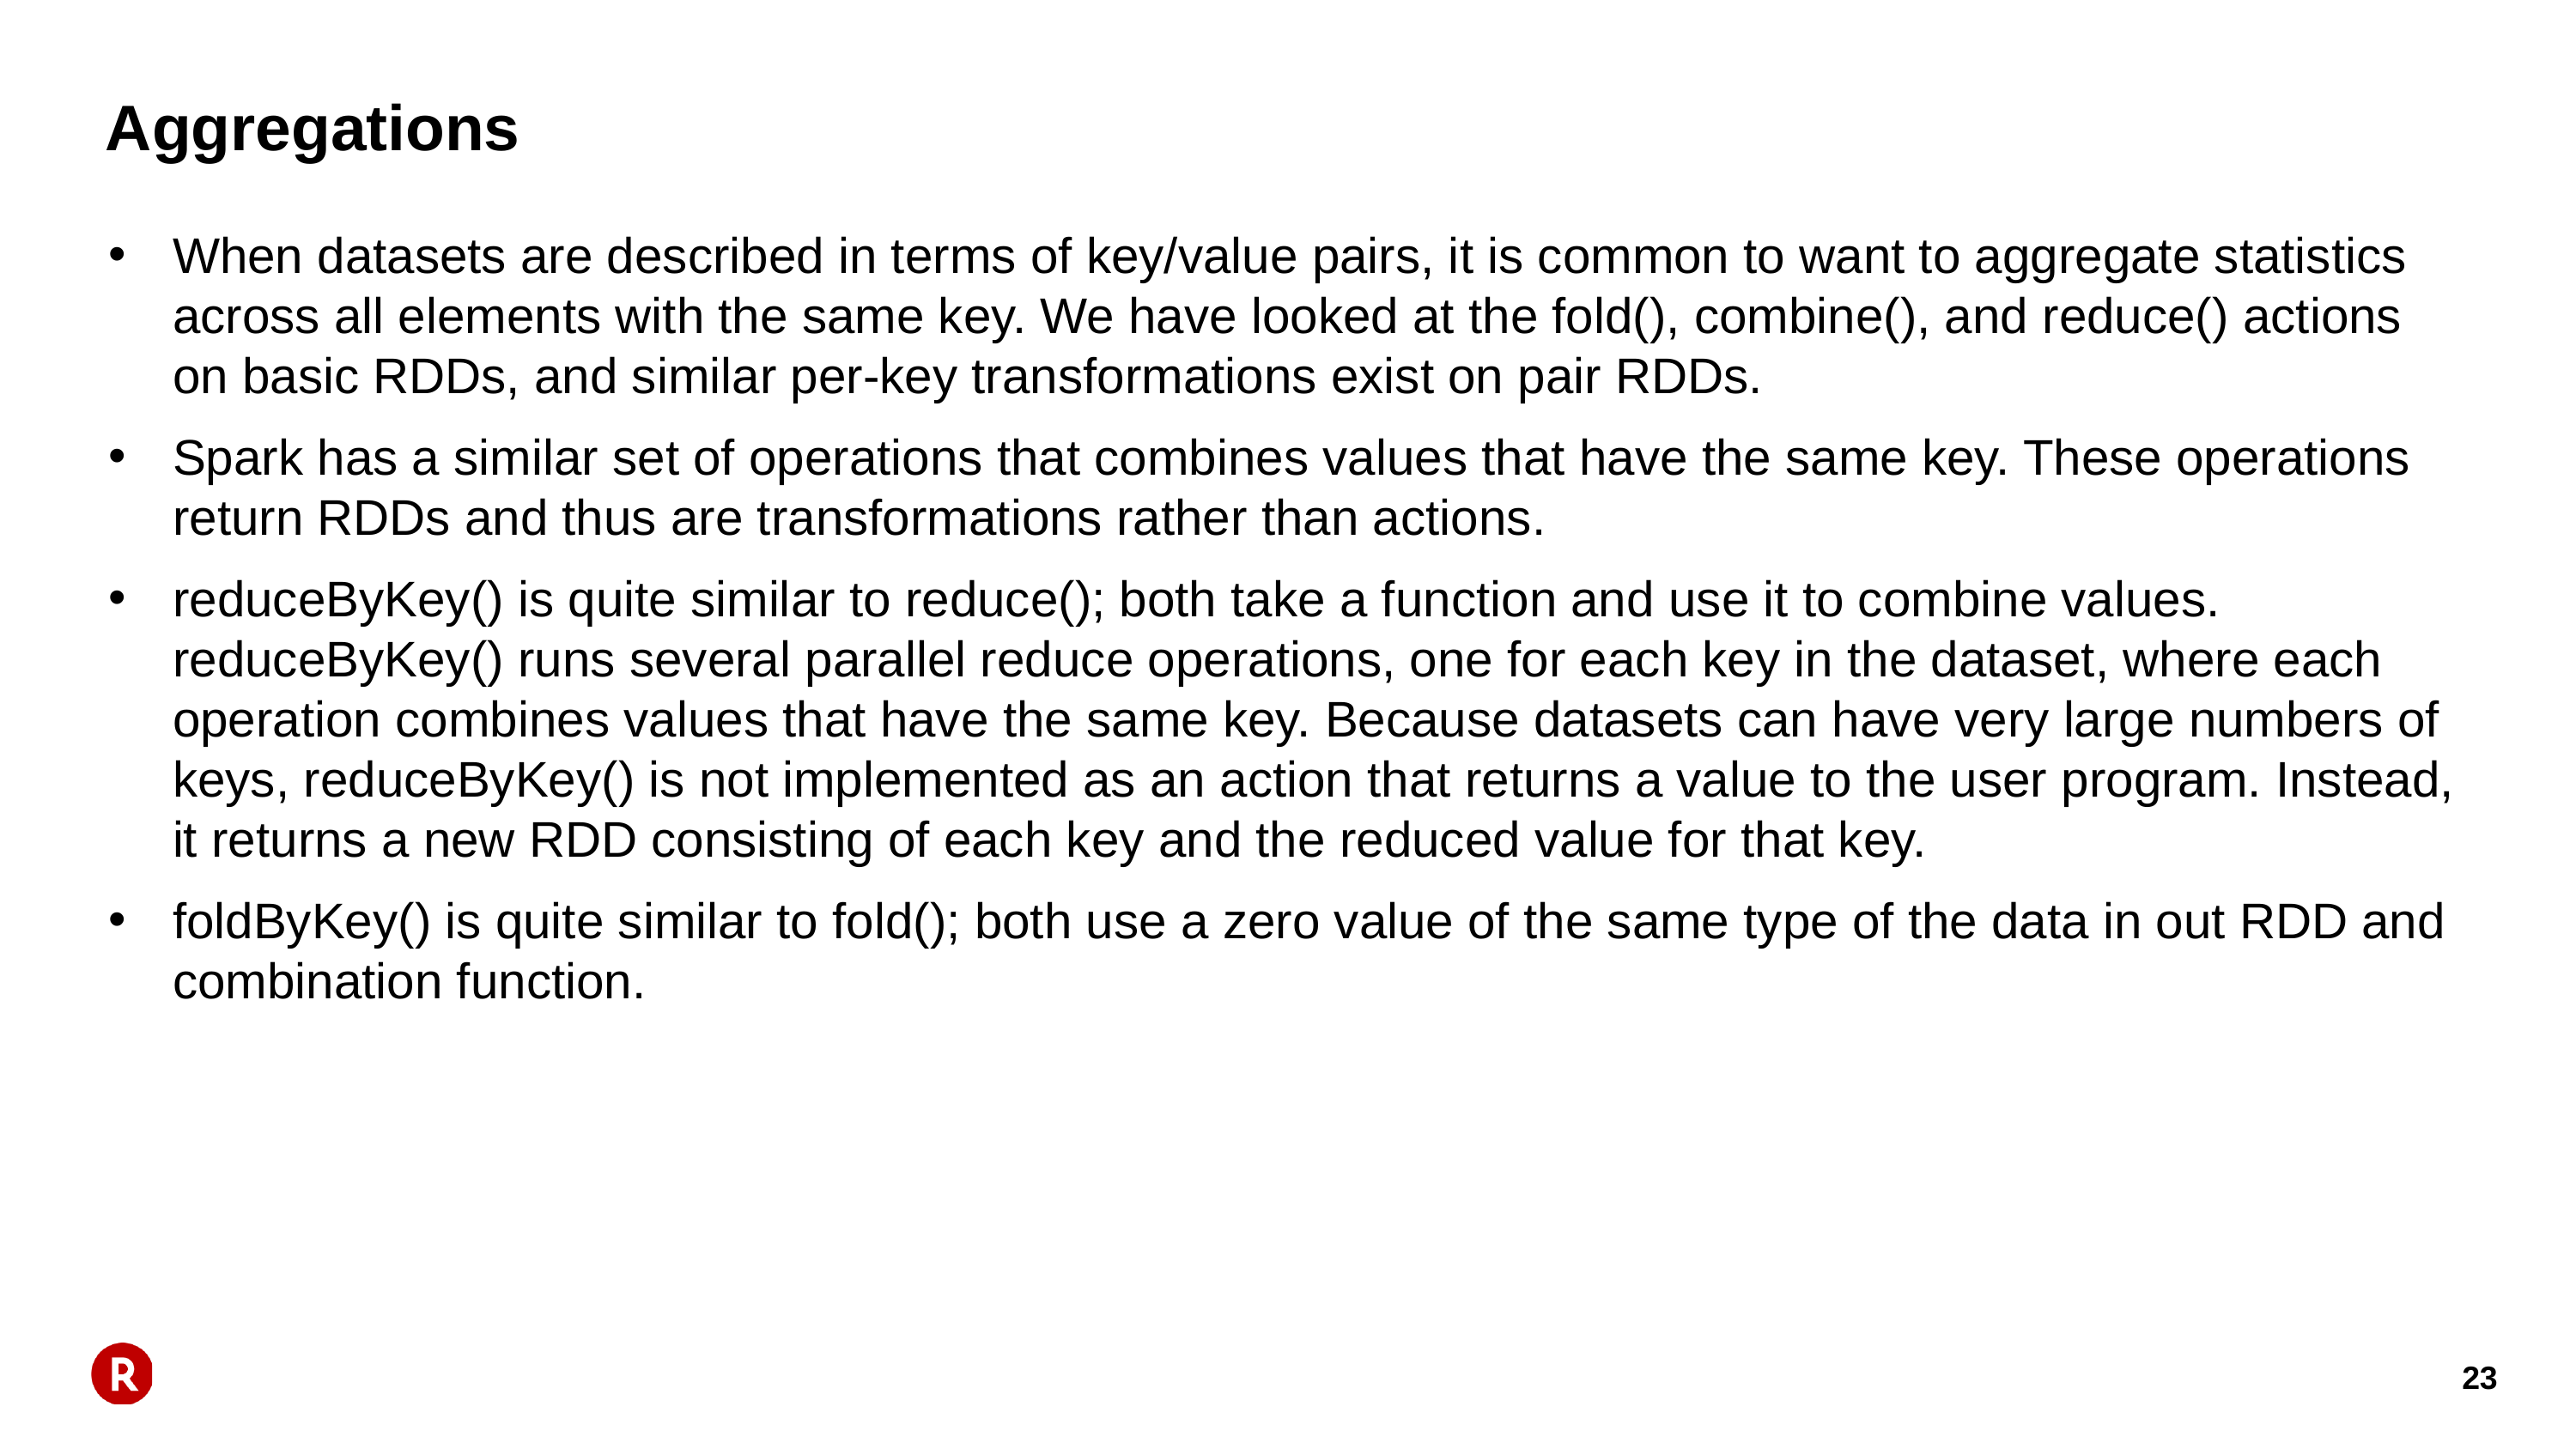

# Aggregations
When datasets are described in terms of key/value pairs, it is common to want to aggregate statistics across all elements with the same key. We have looked at the fold(), combine(), and reduce() actions on basic RDDs, and similar per-key transformations exist on pair RDDs.
Spark has a similar set of operations that combines values that have the same key. These operations return RDDs and thus are transformations rather than actions.
reduceByKey() is quite similar to reduce(); both take a function and use it to combine values. reduceByKey() runs several parallel reduce operations, one for each key in the dataset, where each operation combines values that have the same key. Because datasets can have very large numbers of keys, reduceByKey() is not implemented as an action that returns a value to the user program. Instead, it returns a new RDD consisting of each key and the reduced value for that key.
foldByKey() is quite similar to fold(); both use a zero value of the same type of the data in out RDD and combination function.